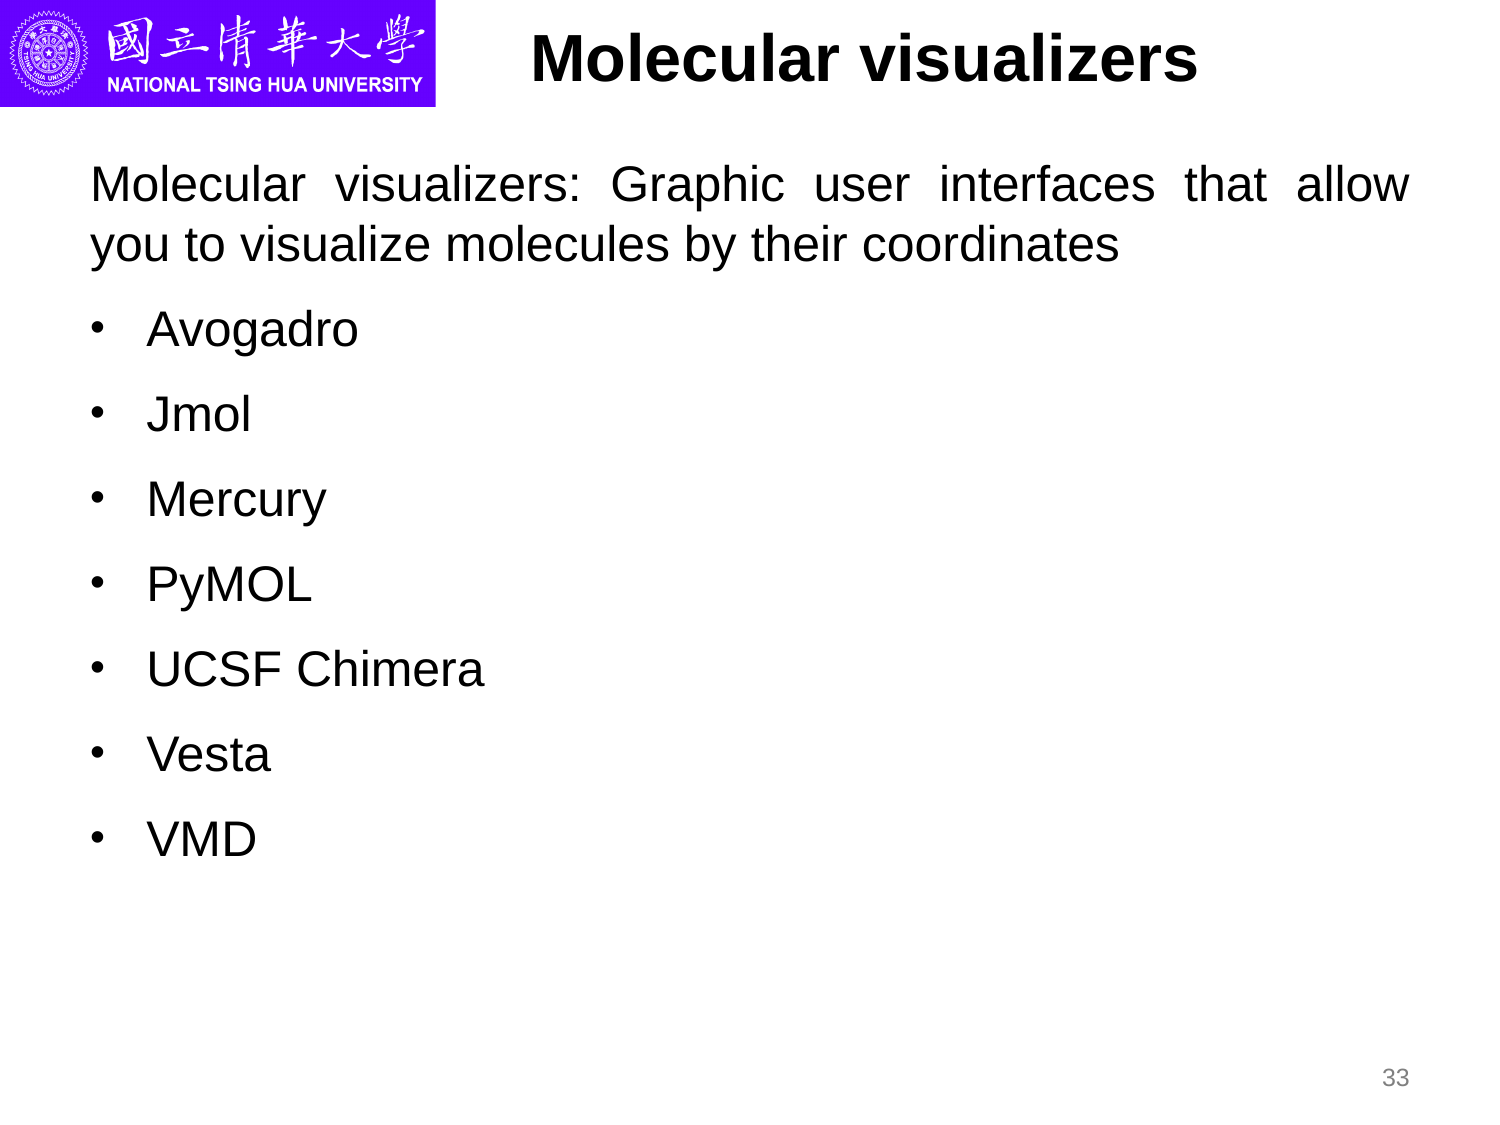

# Molecular visualizers
Molecular visualizers: Graphic user interfaces that allow you to visualize molecules by their coordinates
Avogadro
Jmol
Mercury
PyMOL
UCSF Chimera
Vesta
VMD
33